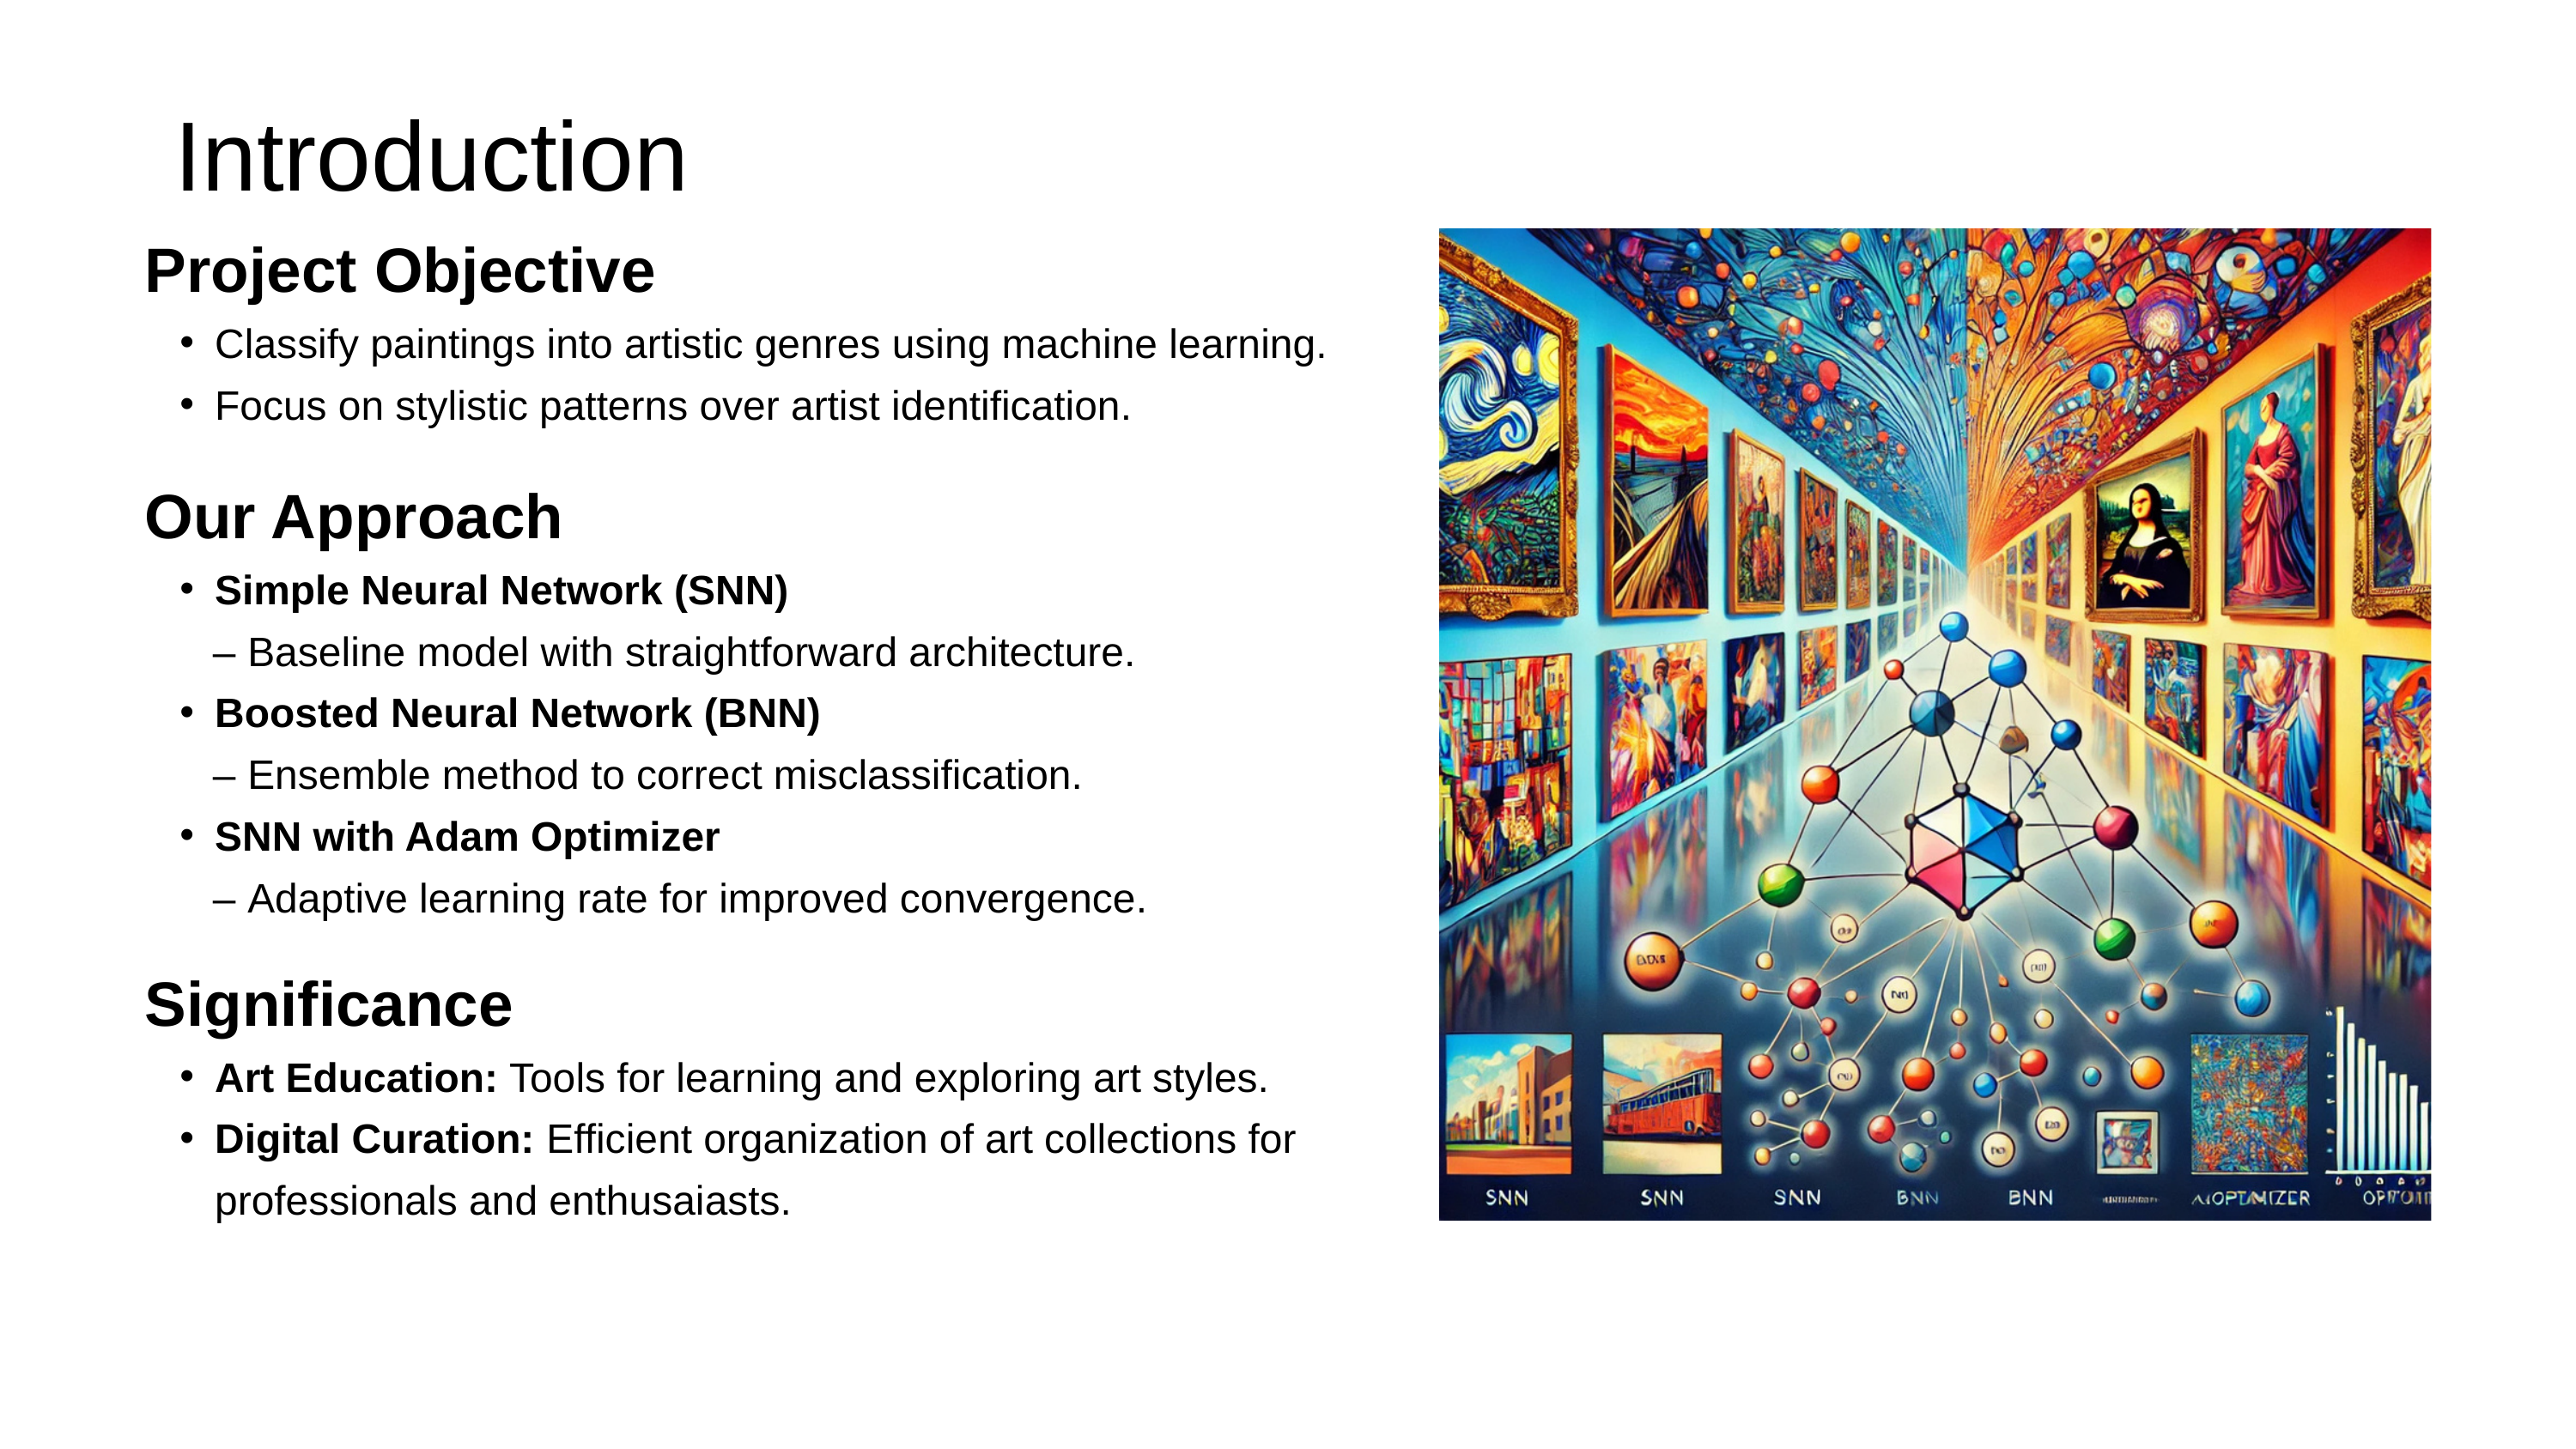

Introduction
Project Objective
Classify paintings into artistic genres using machine learning.
Focus on stylistic patterns over artist identification.

Our Approach
Simple Neural Network (SNN)
      – Baseline model with straightforward architecture.
Boosted Neural Network (BNN)
      – Ensemble method to correct misclassification.
SNN with Adam Optimizer
      – Adaptive learning rate for improved convergence.
Significance
Art Education: Tools for learning and exploring art styles.
Digital Curation: Efficient organization of art collections for professionals and enthusaiasts.